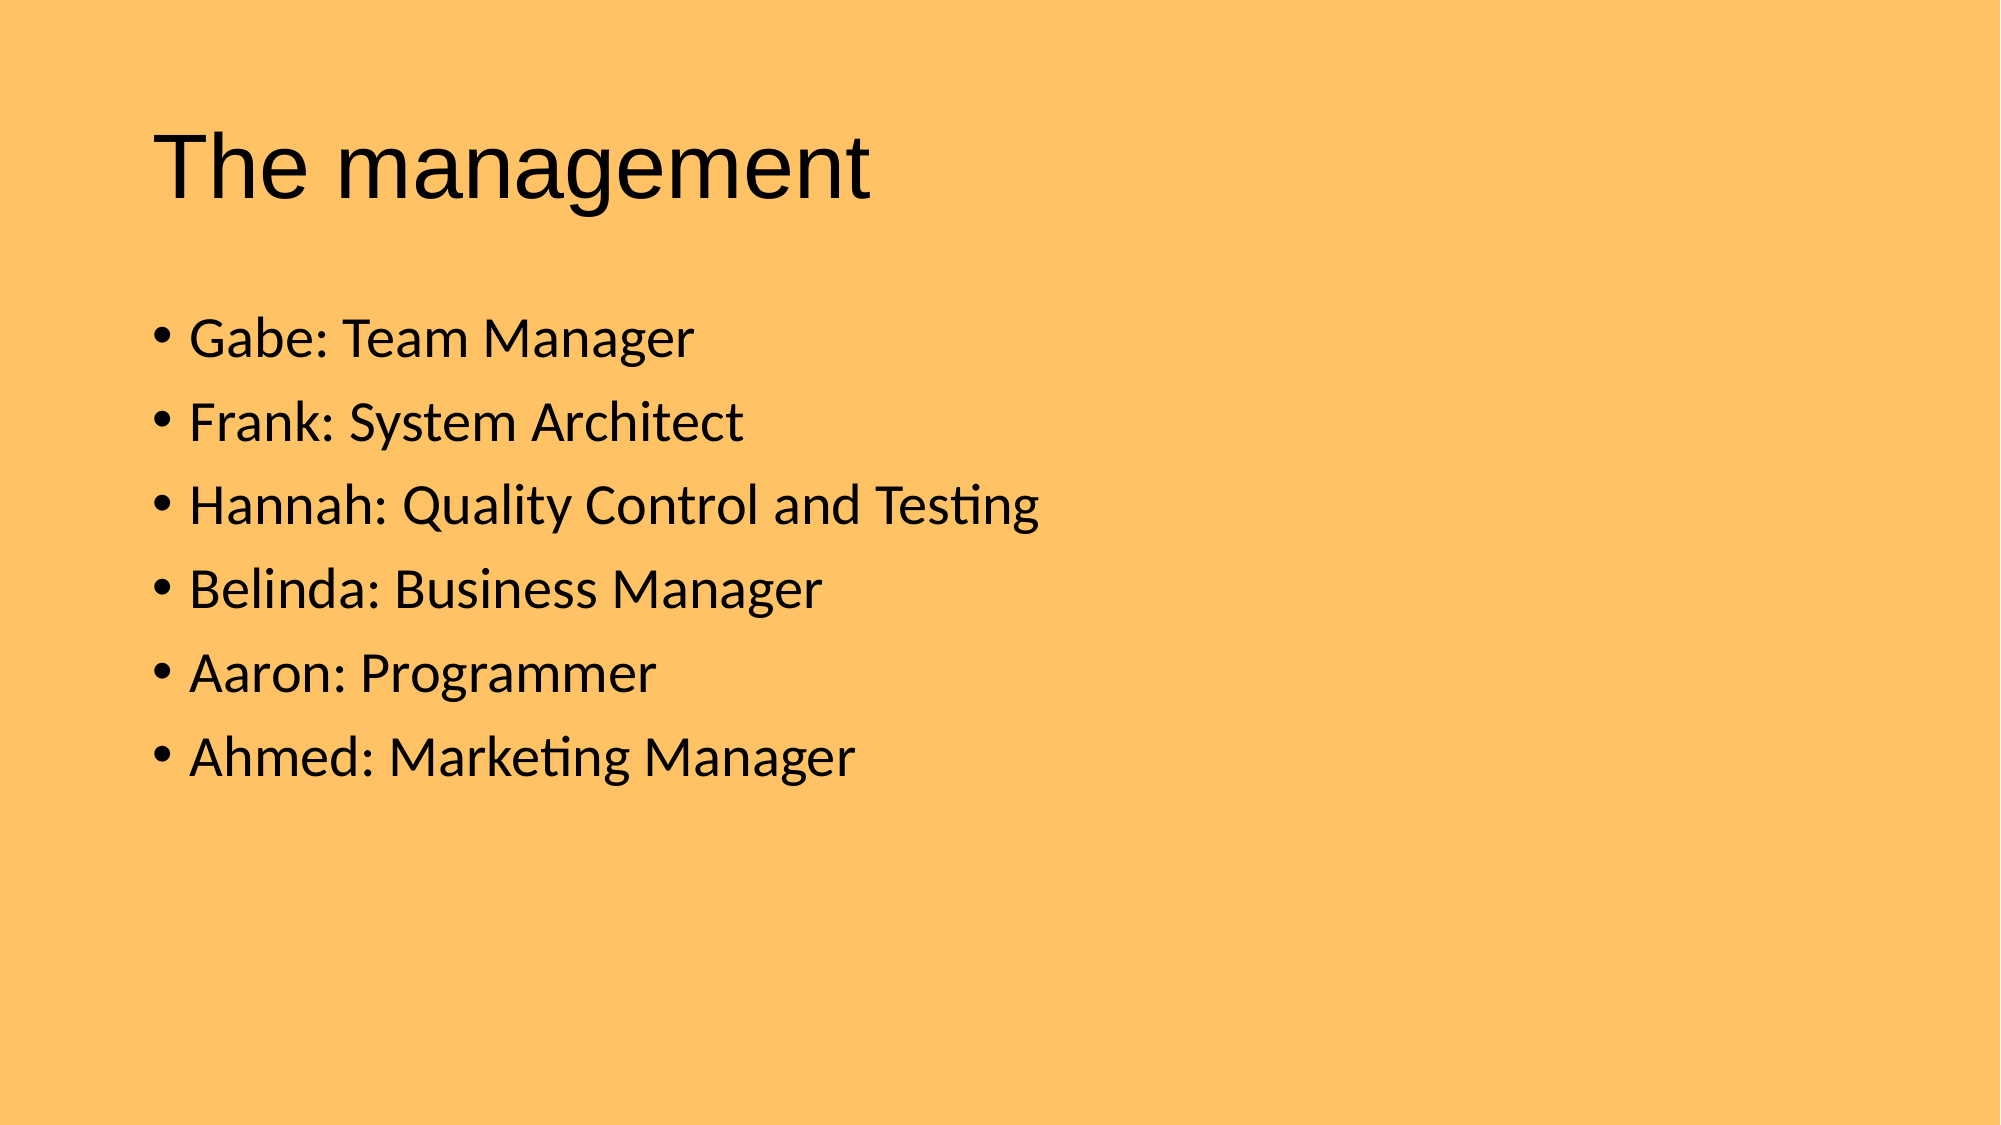

# The management
Gabe: Team Manager
Frank: System Architect
Hannah: Quality Control and Testing
Belinda: Business Manager
Aaron: Programmer
Ahmed: Marketing Manager